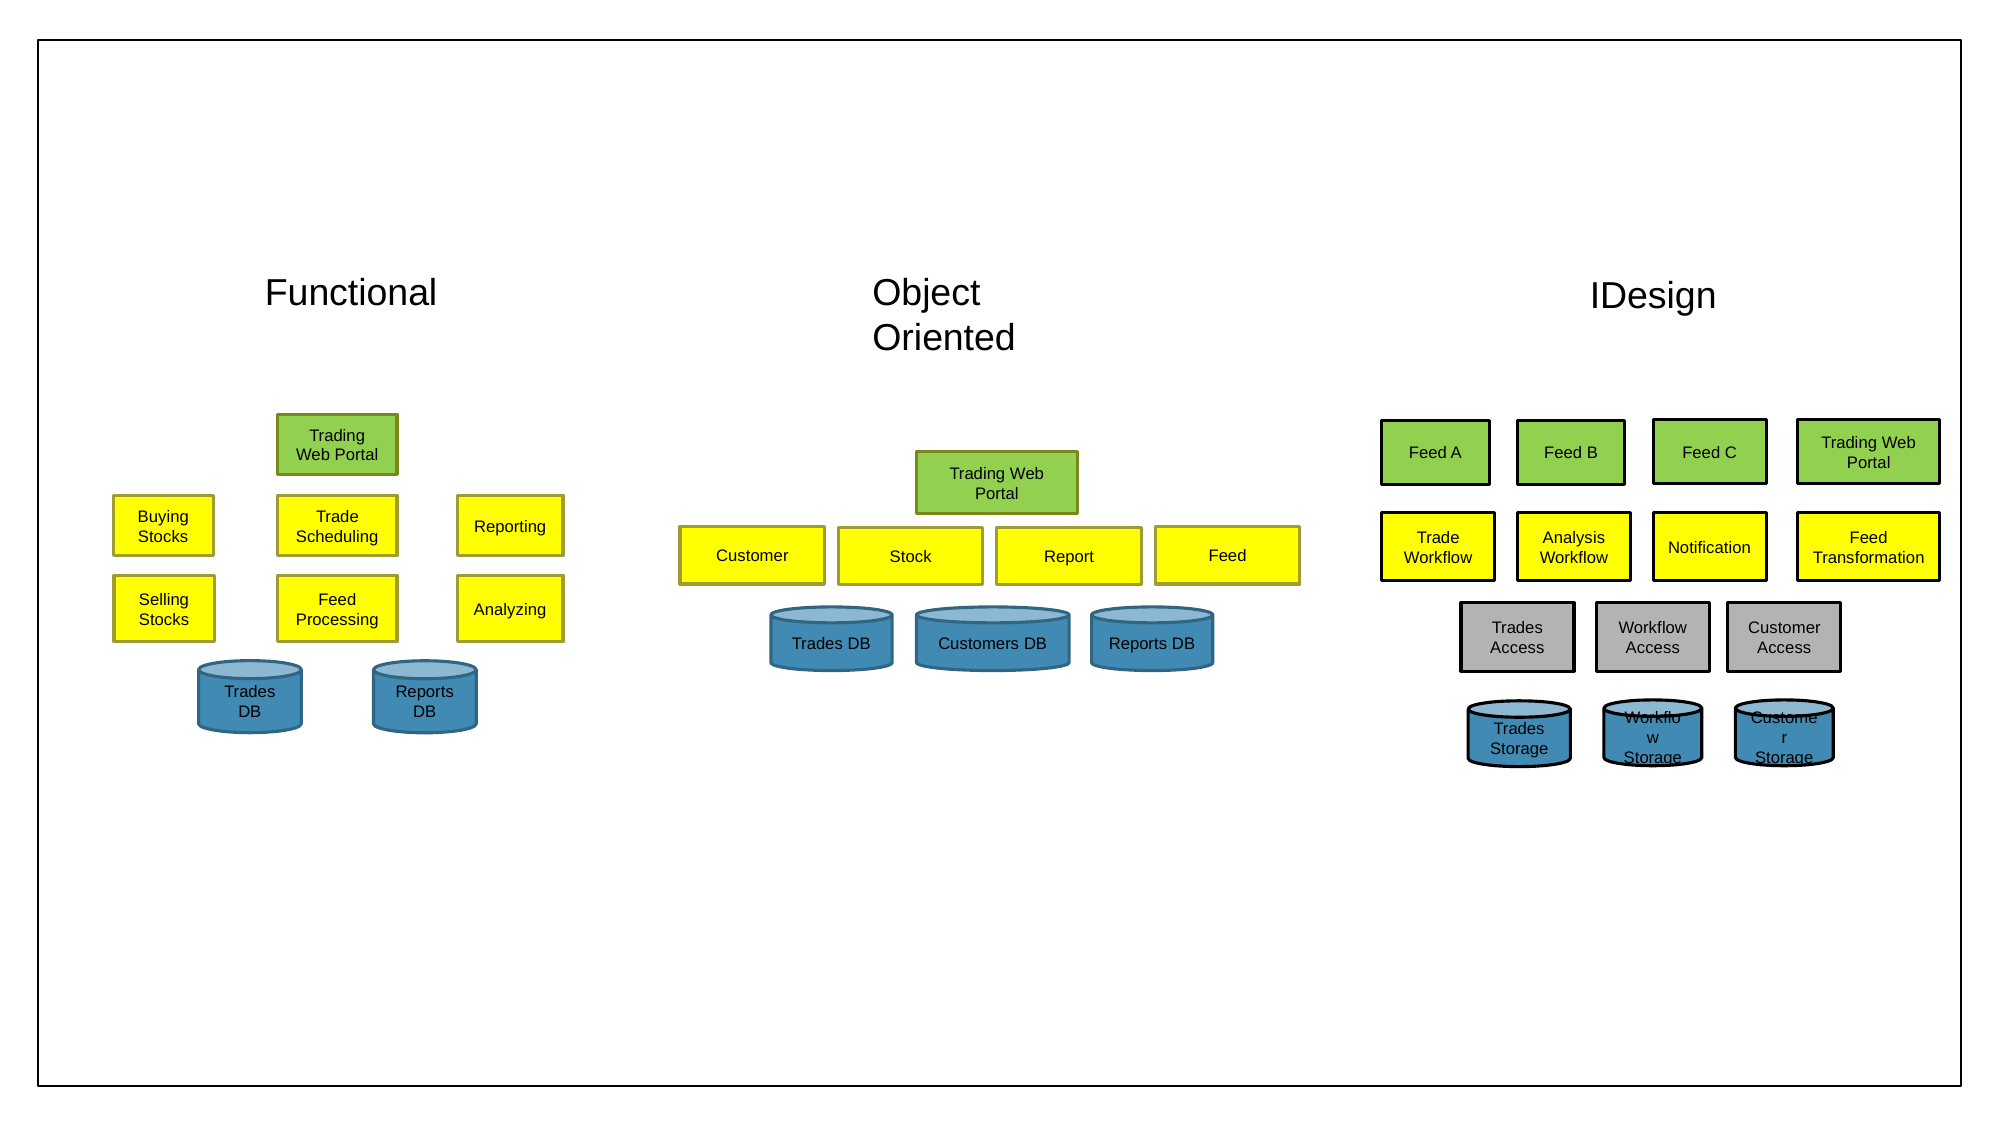

Functional
Object Oriented
IDesign
Trading Web Portal
Feed C
Trading Web Portal
Feed A
Feed B
Trading Web Portal
Buying Stocks
Trade Scheduling
Reporting
Trade Workflow
Analysis Workflow
Notification
Feed Transformation
Customer
Feed
Stock
Report
Selling Stocks
Feed Processing
Analyzing
Trades Access
Workflow Access
Customer Access
Trades DB
Customers DB
Reports DB
Trades DB
Reports DB
Workflow
Storage
Customer
Storage
Trades
Storage